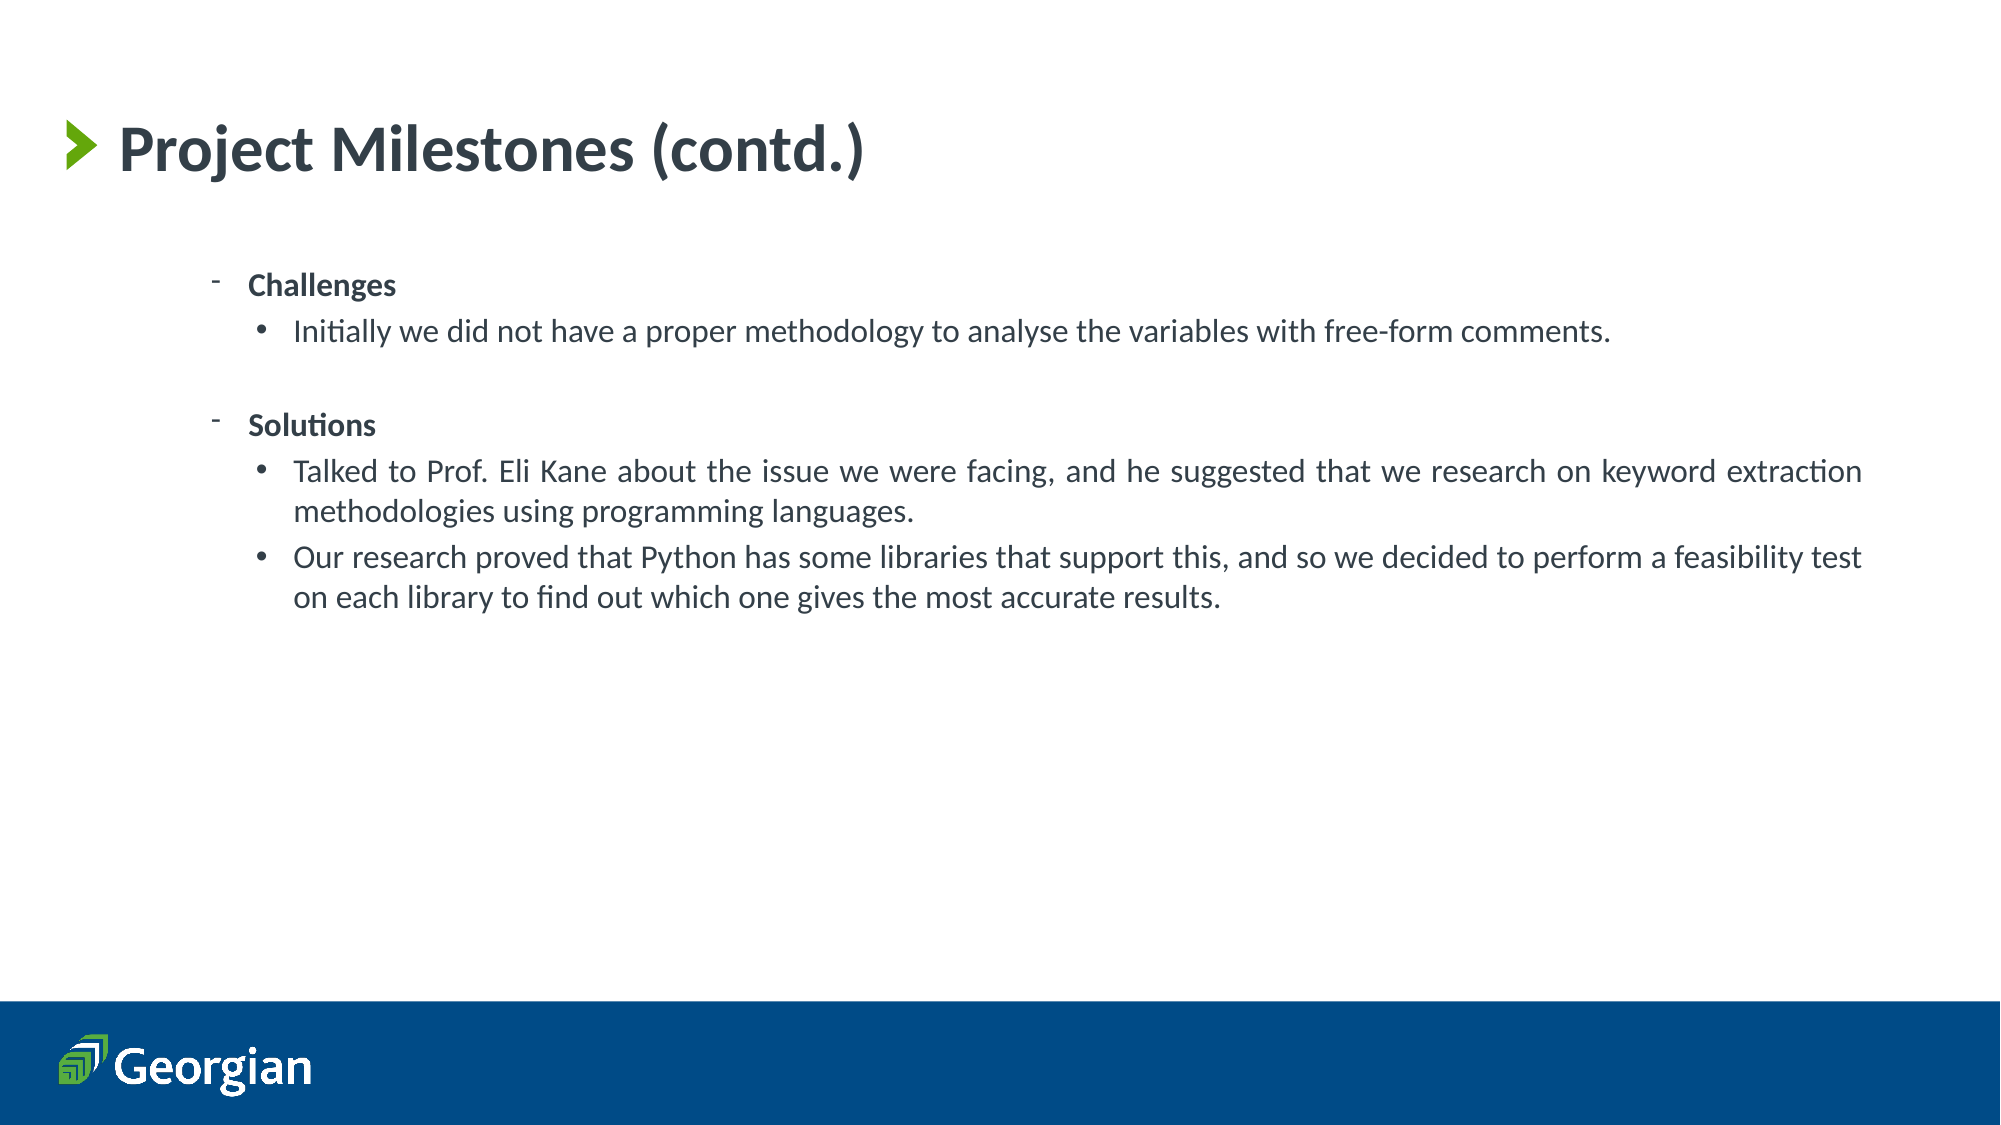

# Project Milestones (contd.)

Challenges
Initially we did not have a proper methodology to analyse the variables with free-form comments.

Solutions
Talked to Prof. Eli Kane about the issue we were facing, and he suggested that we research on keyword extraction methodologies using programming languages.
Our research proved that Python has some libraries that support this, and so we decided to perform a feasibility test on each library to find out which one gives the most accurate results.